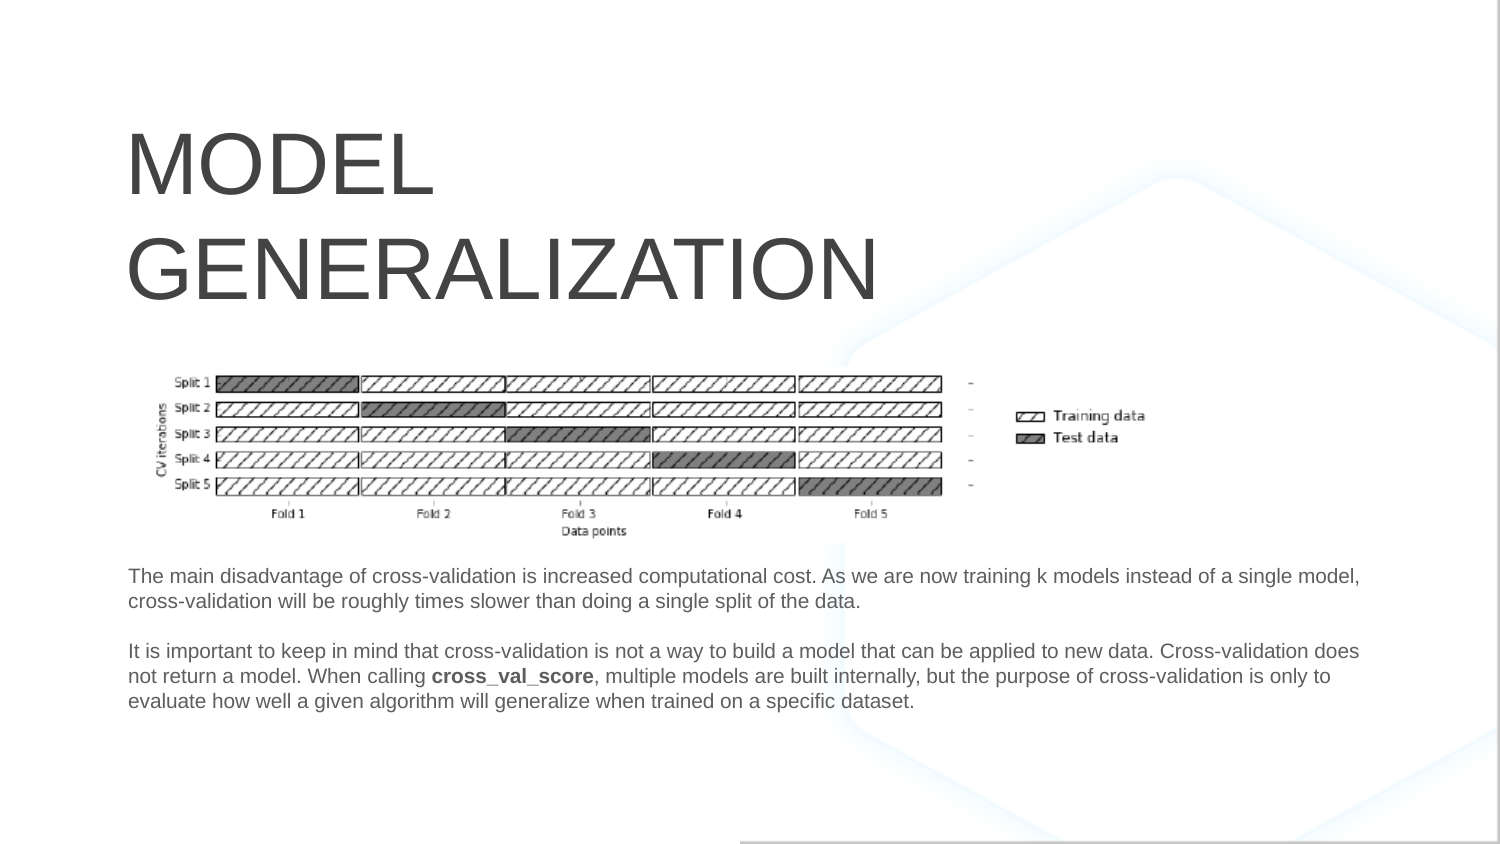

# MODEL GENERALIZATION

The main disadvantage of cross-validation is increased computational cost. As we are now training k models instead of a single model, cross-validation will be roughly times slower than doing a single split of the data.

It is important to keep in mind that cross-validation is not a way to build a model that can be applied to new data. Cross-validation does not return a model. When calling cross_val_score, multiple models are built internally, but the purpose of cross-validation is only to evaluate how well a given algorithm will generalize when trained on a specific dataset.